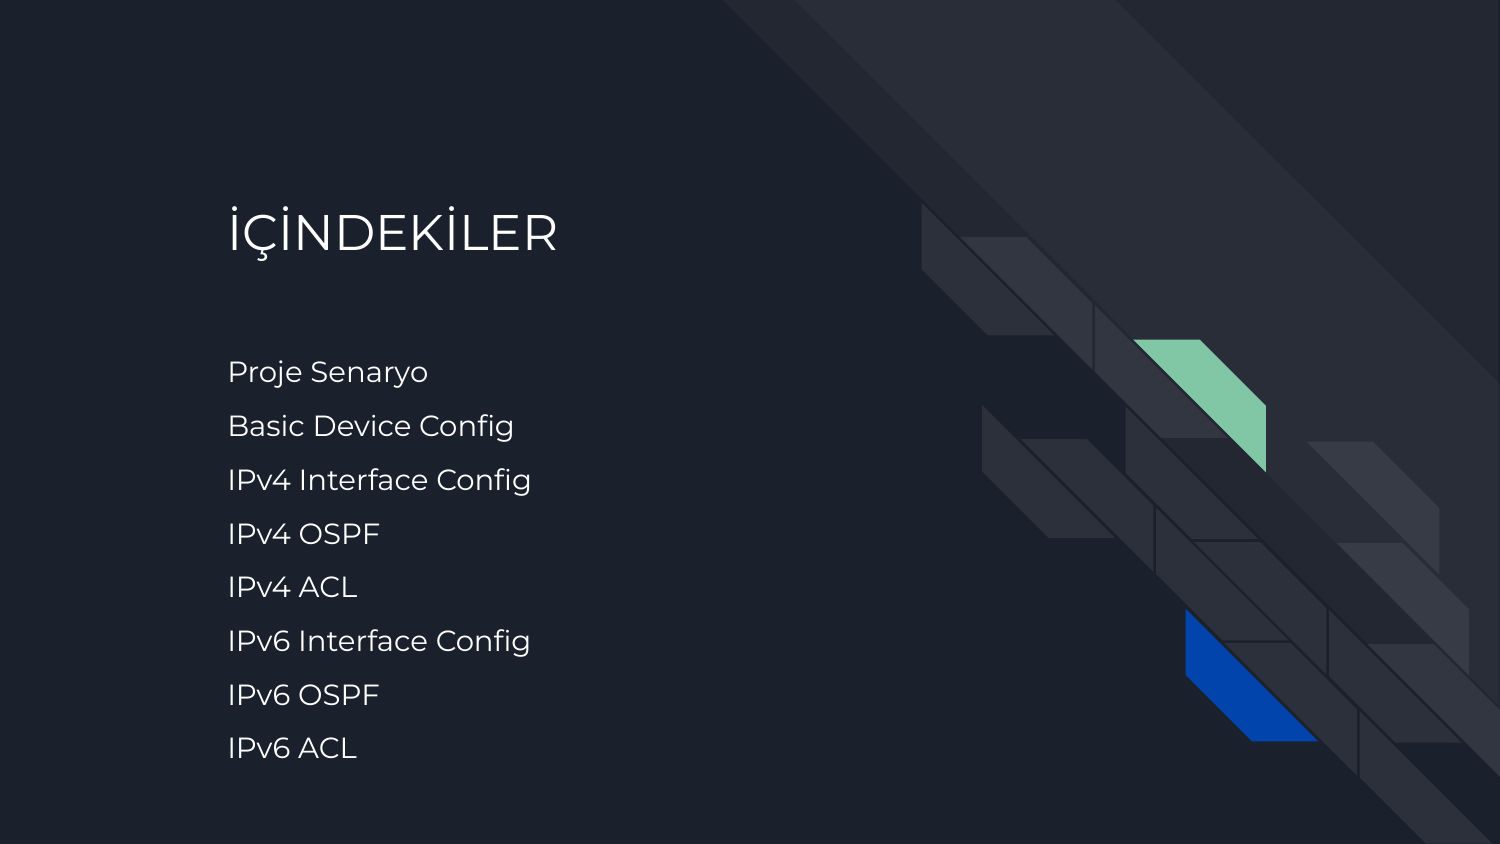

İÇİNDEKİLER
Proje Senaryo
Basic Device Config
IPv4 Interface Config
IPv4 OSPF
IPv4 ACL
IPv6 Interface Config
IPv6 OSPF
IPv6 ACL